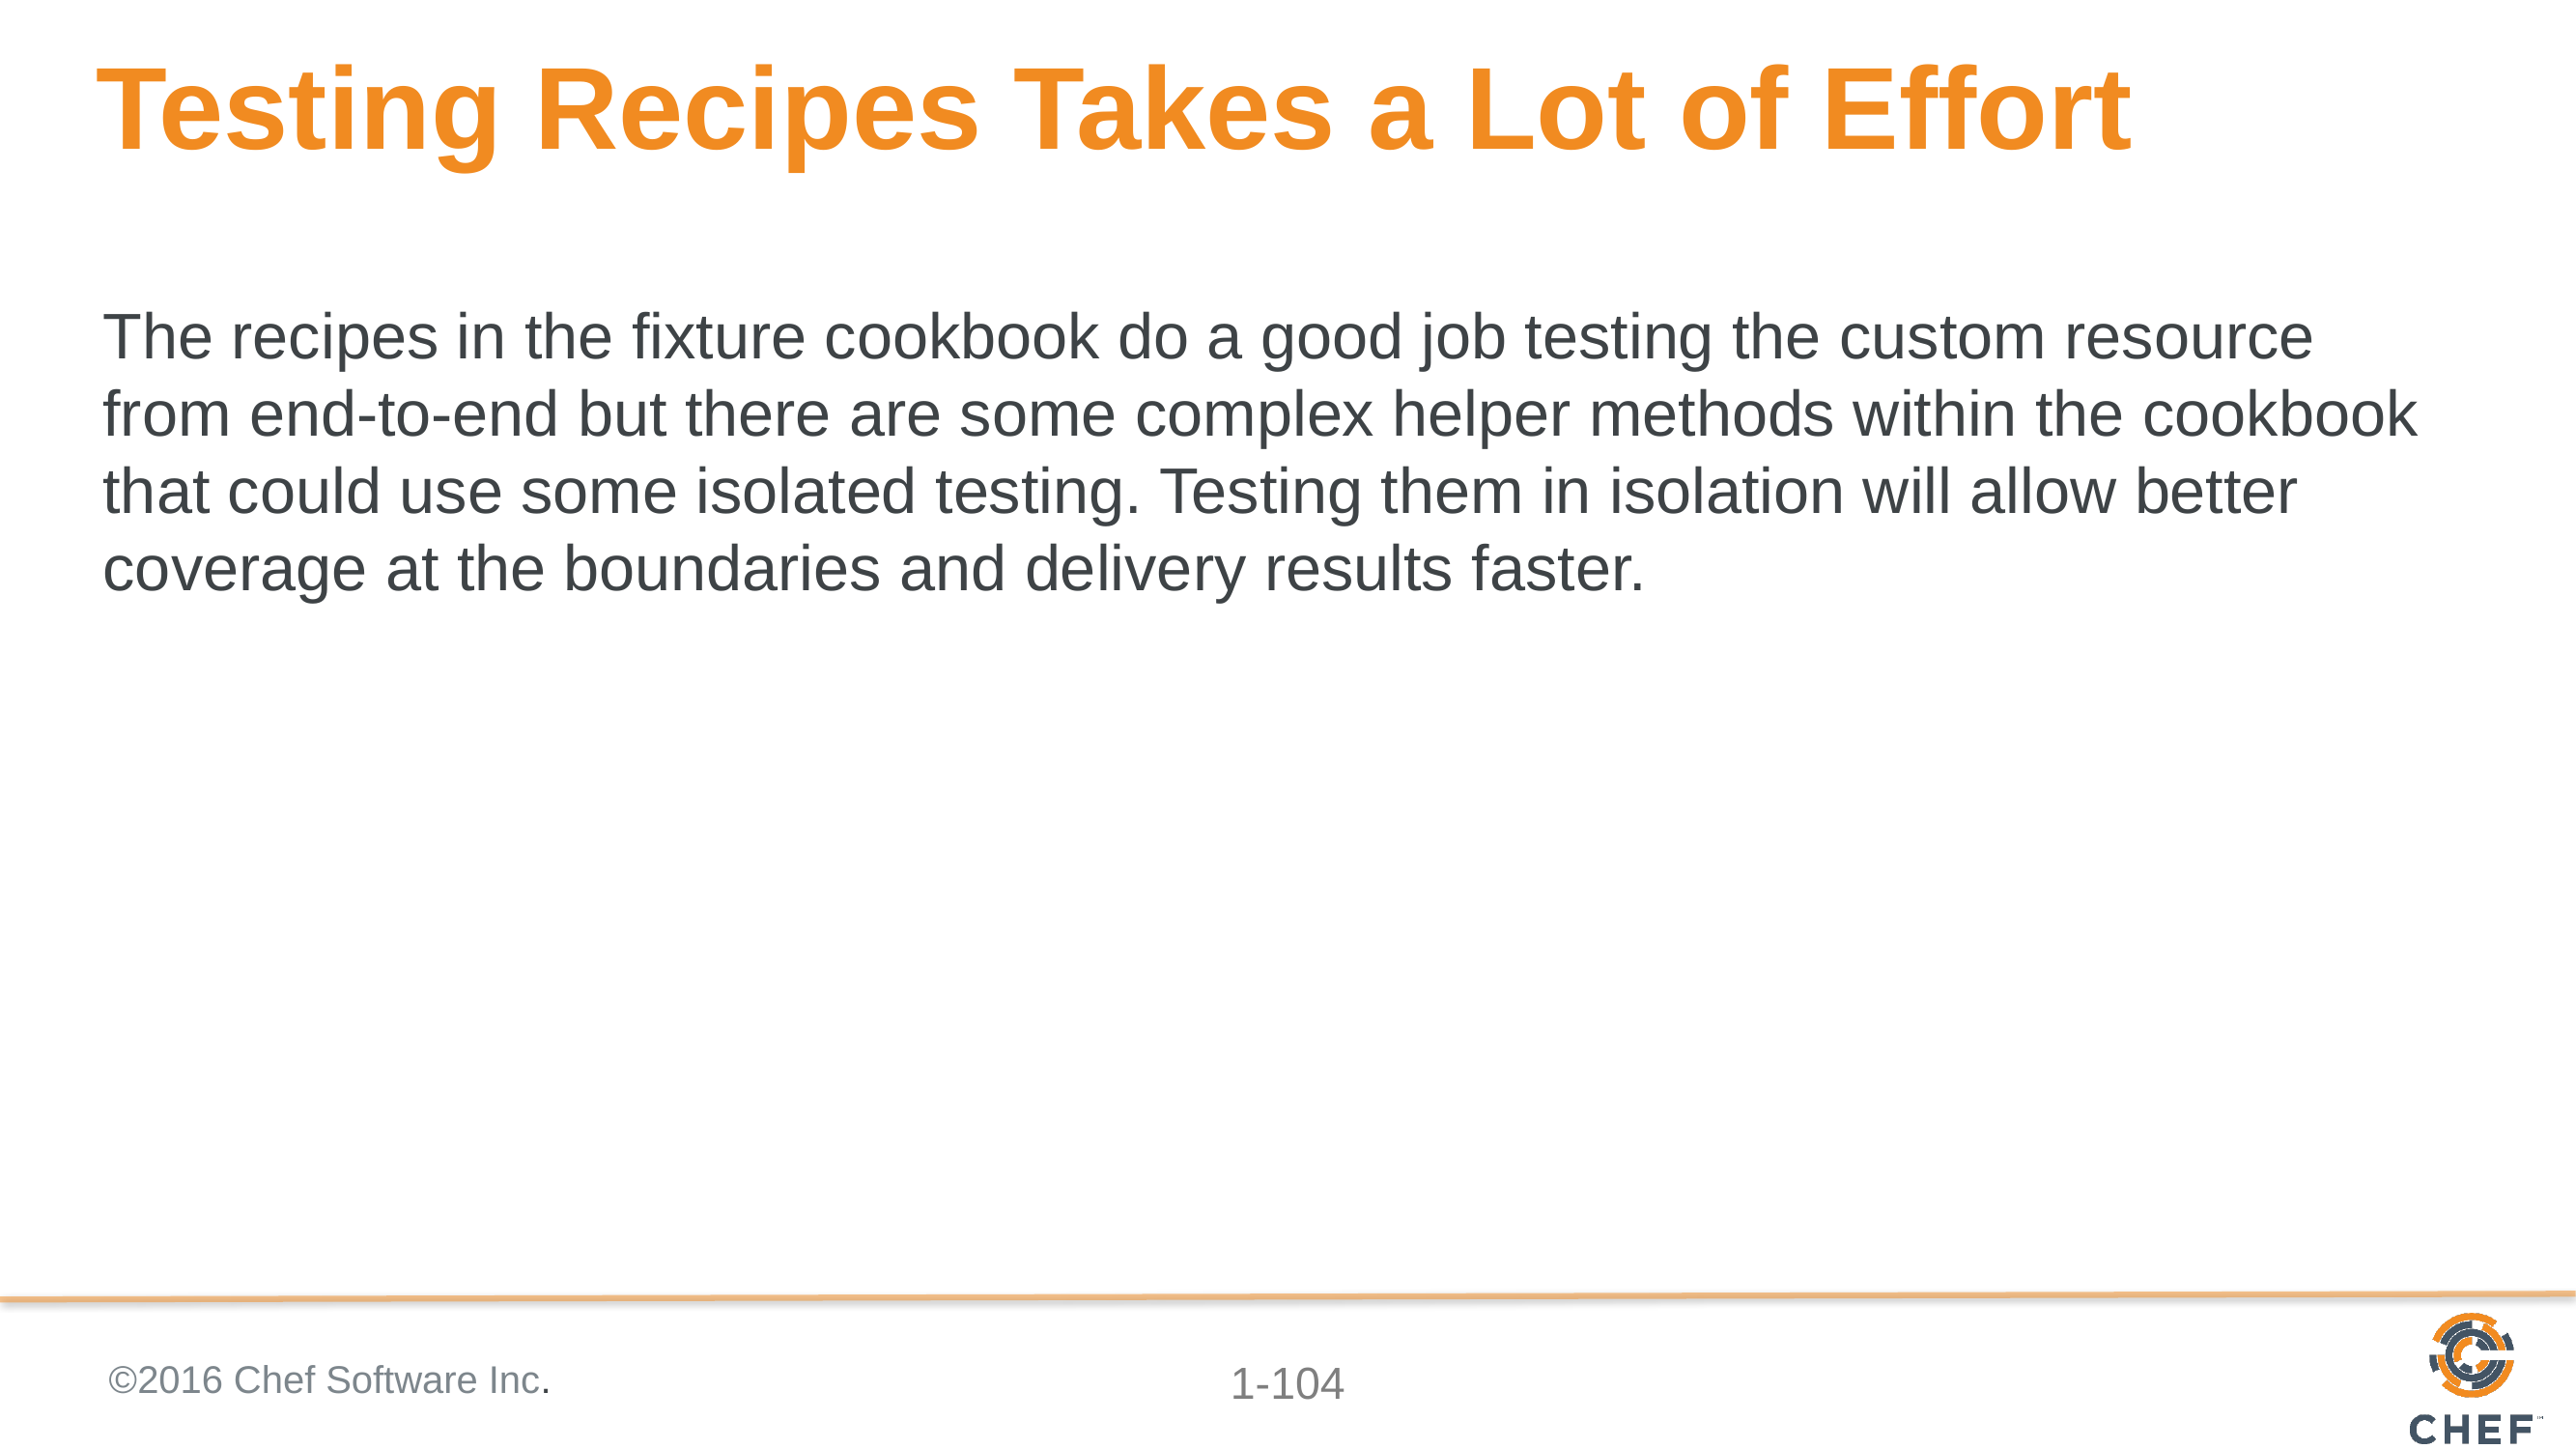

# Testing Recipes Takes a Lot of Effort
The recipes in the fixture cookbook do a good job testing the custom resource from end-to-end but there are some complex helper methods within the cookbook that could use some isolated testing. Testing them in isolation will allow better coverage at the boundaries and delivery results faster.